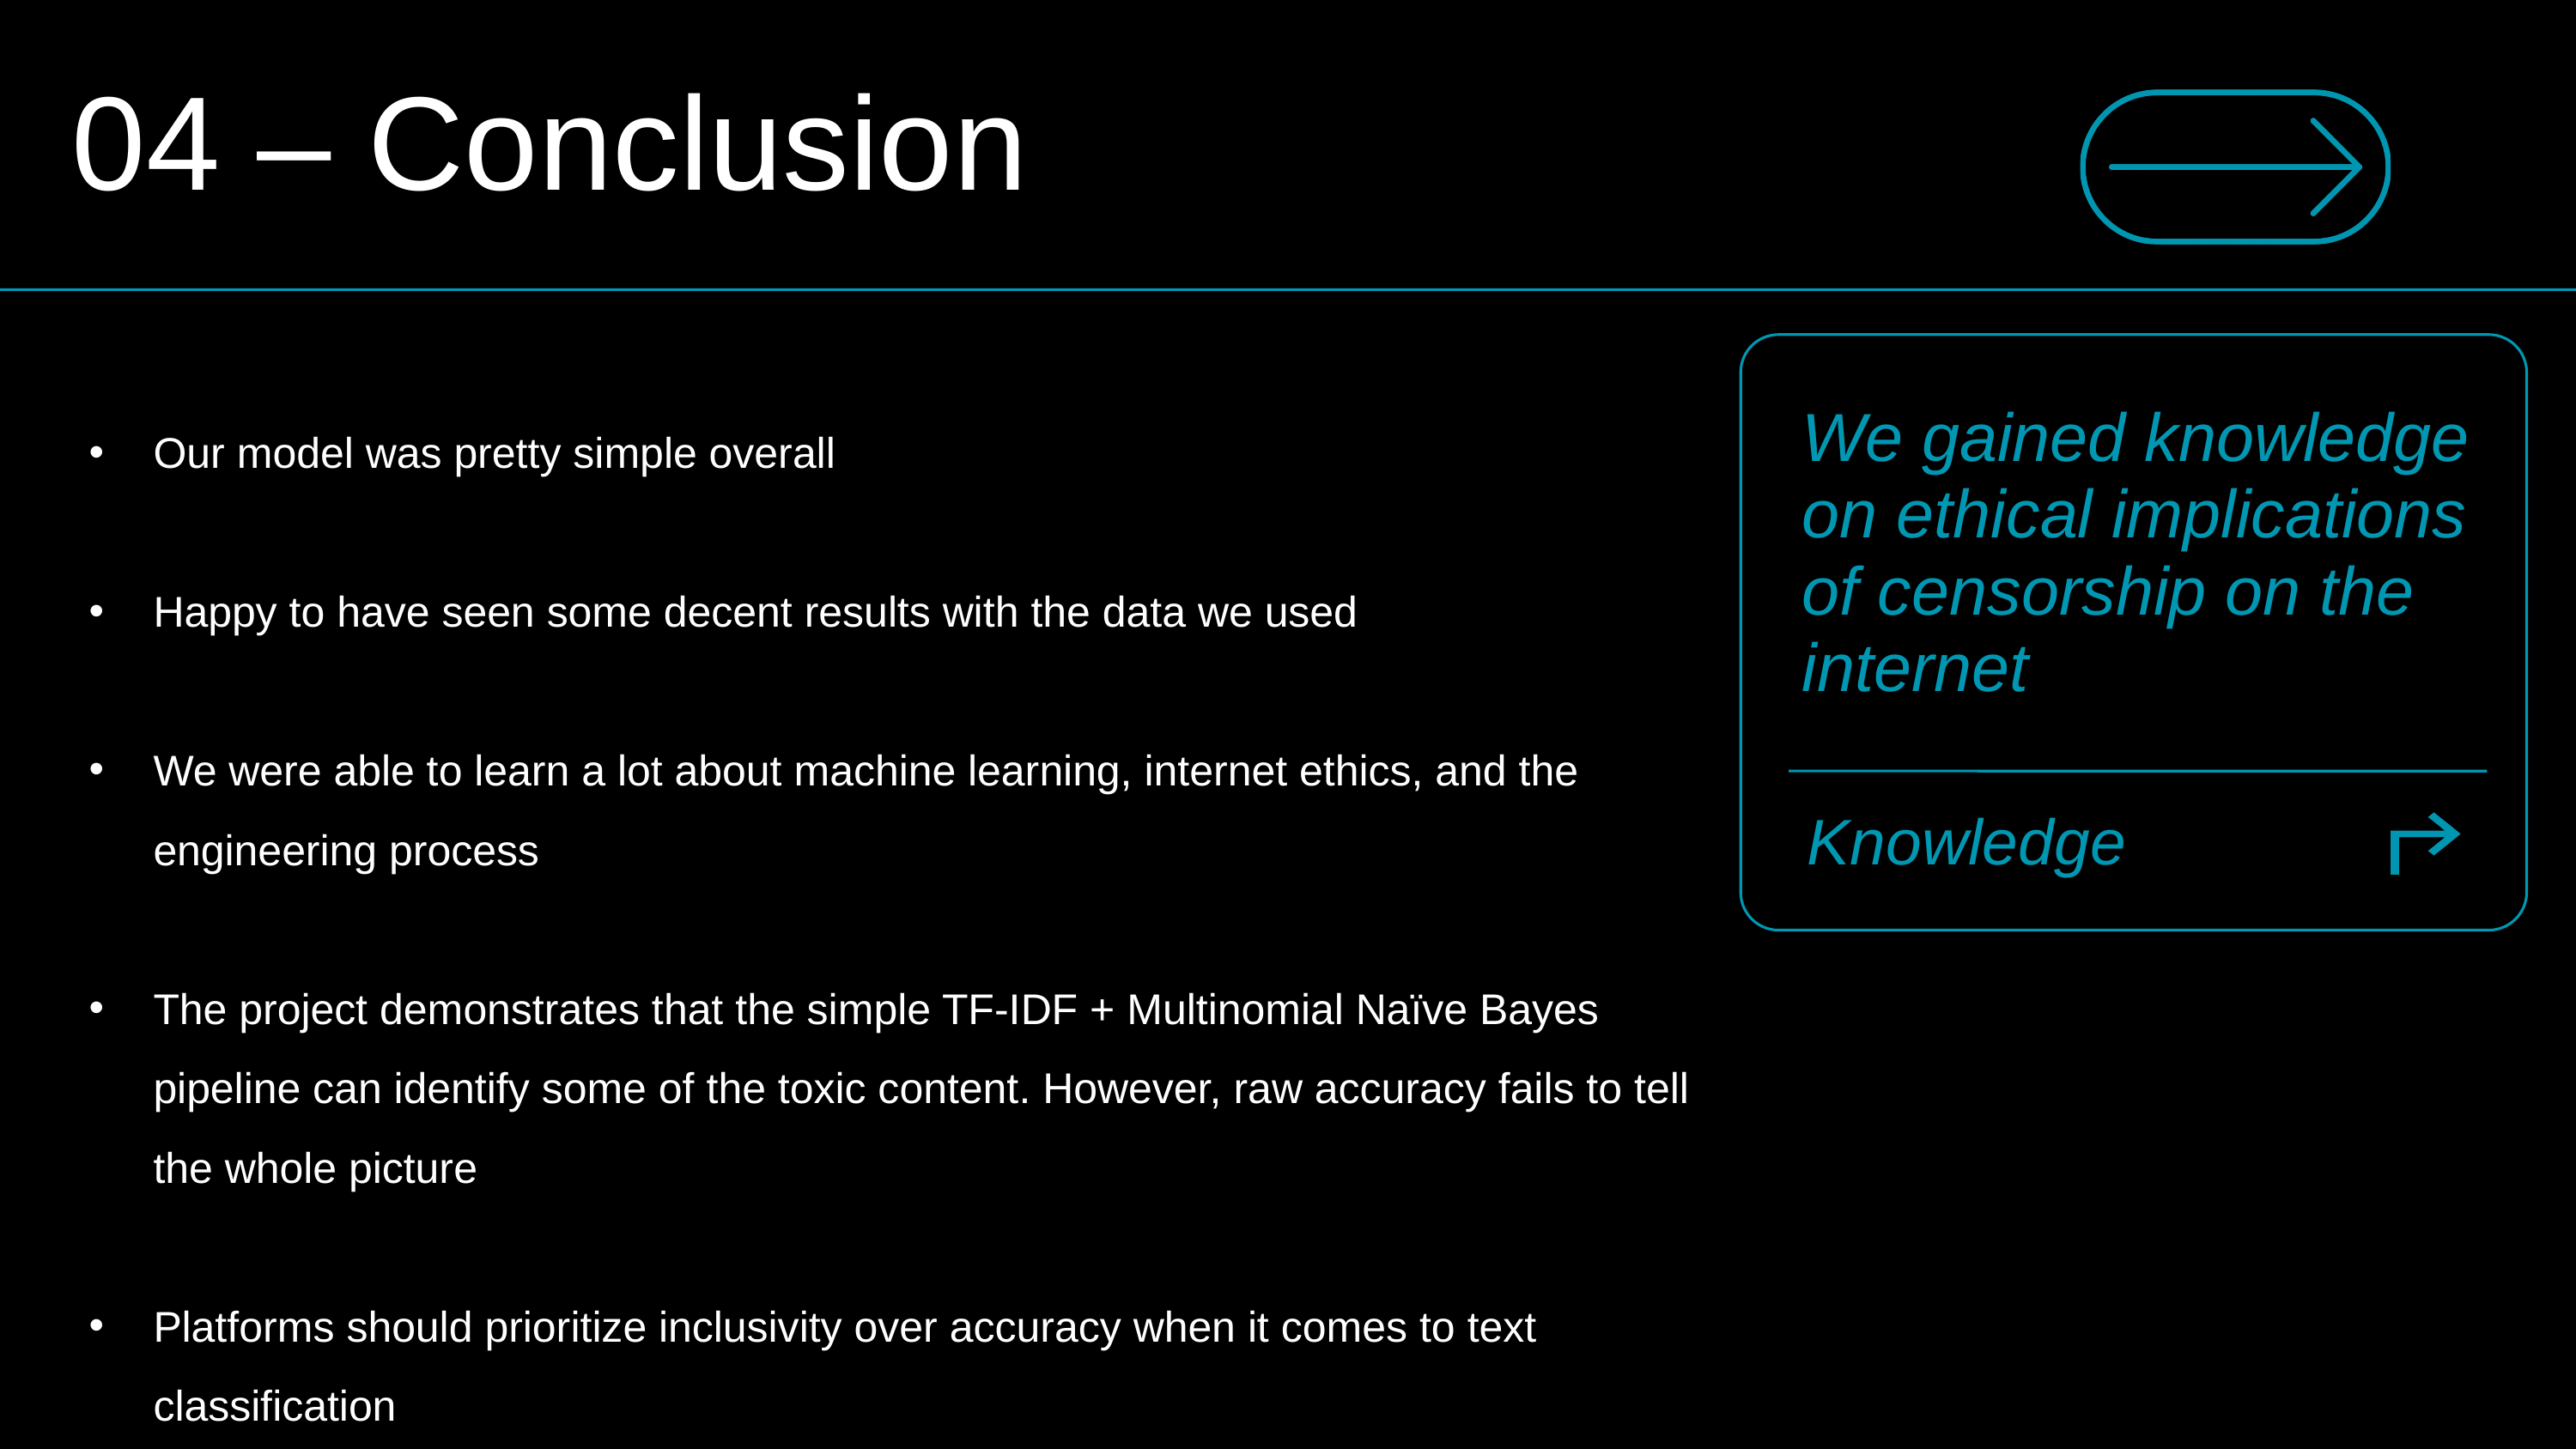

04 – Conclusion

Our model was pretty simple overall

Happy to have seen some decent results with the data we used

We were able to learn a lot about machine learning, internet ethics, and the engineering process

The project demonstrates that the simple TF-IDF + Multinomial Naïve Bayes pipeline can identify some of the toxic content. However, raw accuracy fails to tell the whole picture

Platforms should prioritize inclusivity over accuracy when it comes to text classification

We gained knowledge on ethical implications of censorship on the internet

Knowledge